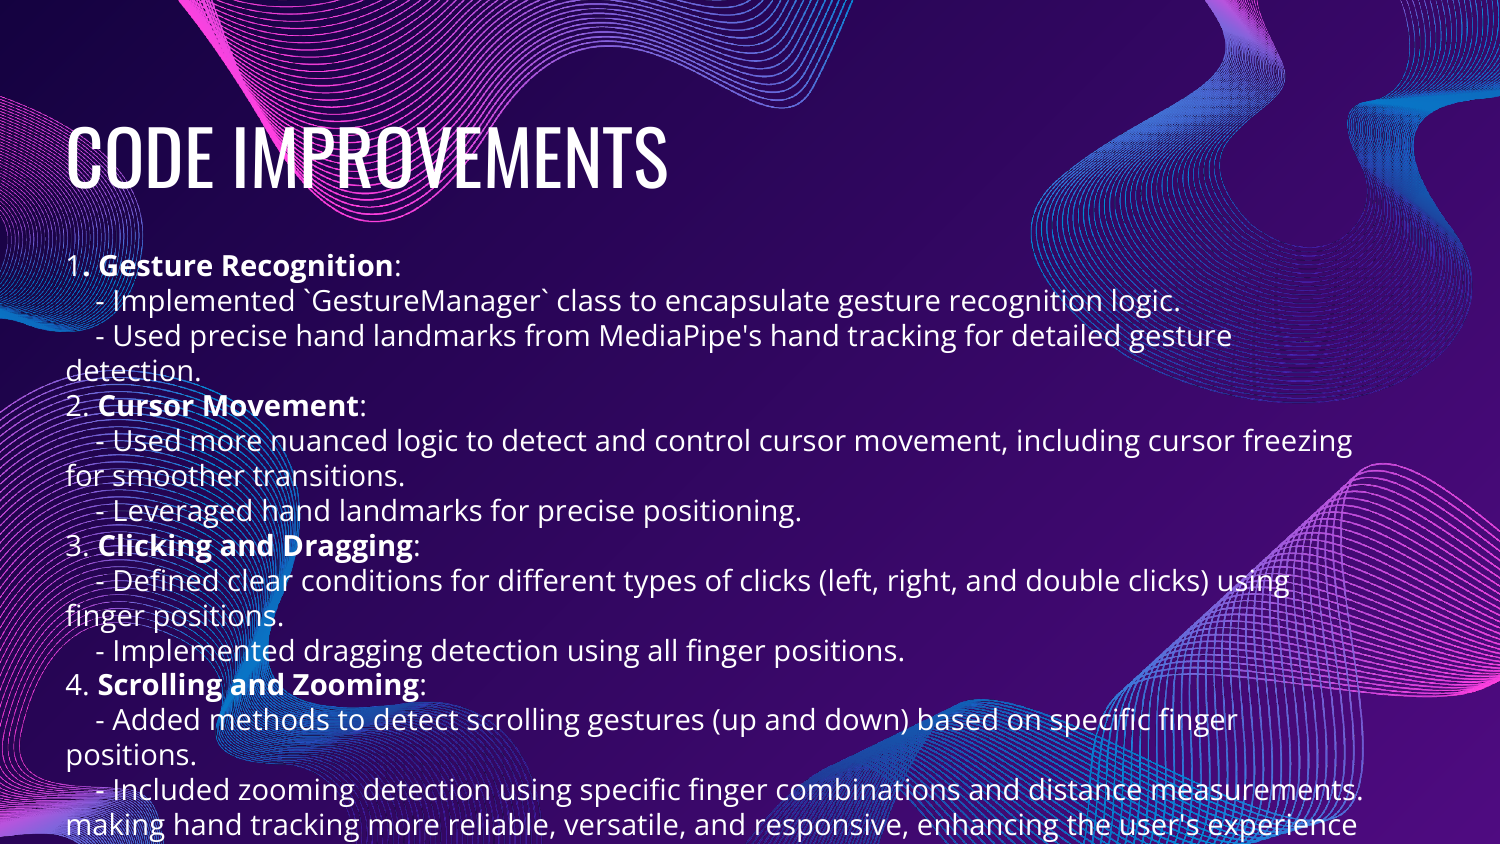

# CODE IMPROVEMENTS

1. Gesture Recognition:
    - Implemented `GestureManager` class to encapsulate gesture recognition logic.
    - Used precise hand landmarks from MediaPipe's hand tracking for detailed gesture detection.
2. Cursor Movement:
    - Used more nuanced logic to detect and control cursor movement, including cursor freezing for smoother transitions.
    - Leveraged hand landmarks for precise positioning.
3. Clicking and Dragging:
    - Defined clear conditions for different types of clicks (left, right, and double clicks) using finger positions.
    - Implemented dragging detection using all finger positions.
4. Scrolling and Zooming:
    - Added methods to detect scrolling gestures (up and down) based on specific finger positions.
    - Included zooming detection using specific finger combinations and distance measurements.
making hand tracking more reliable, versatile, and responsive, enhancing the user's experience and interaction with the application.